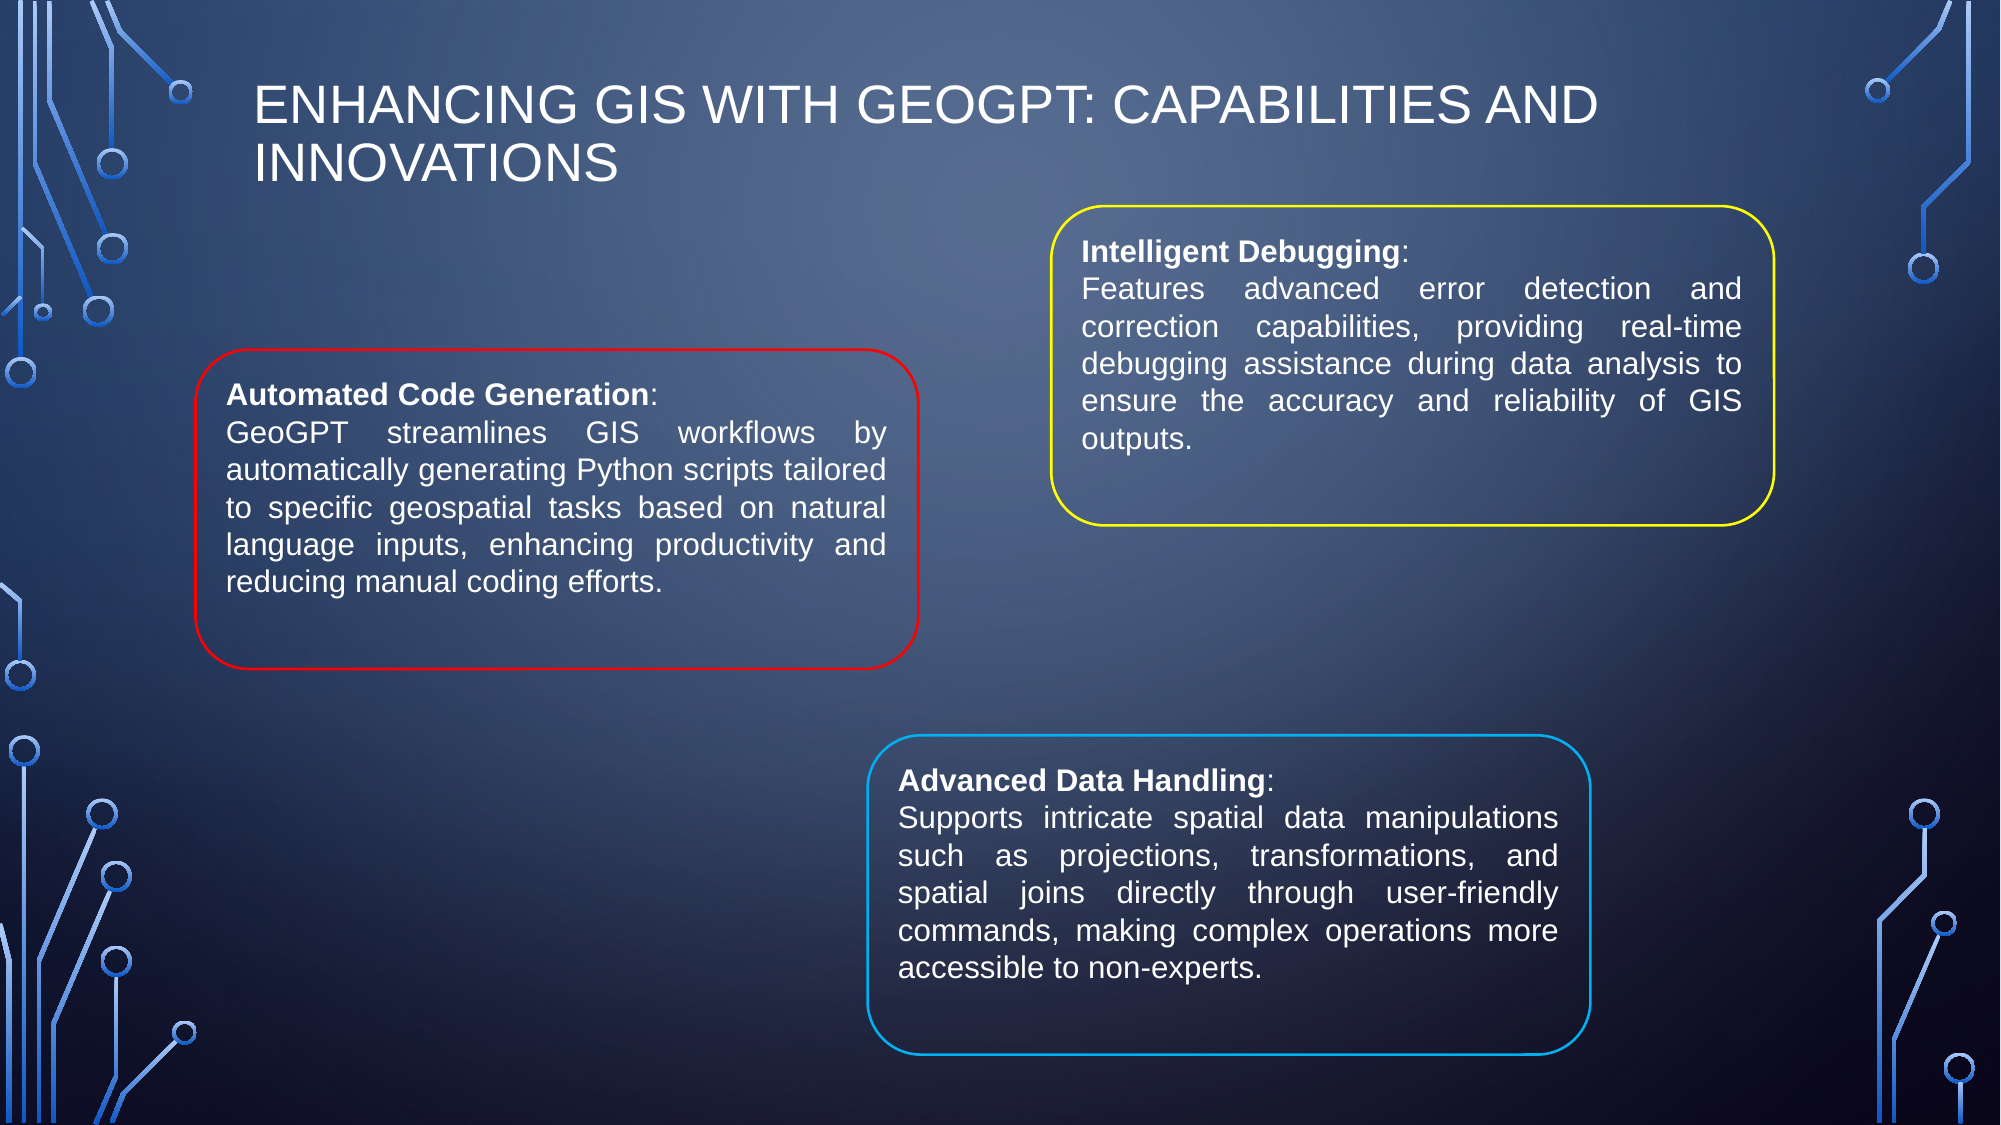

# Enhancing GIS with GeoGPT: Capabilities and Innovations
Intelligent Debugging:
Features advanced error detection and correction capabilities, providing real-time debugging assistance during data analysis to ensure the accuracy and reliability of GIS outputs.

Automated Code Generation:
GeoGPT streamlines GIS workflows by automatically generating Python scripts tailored to specific geospatial tasks based on natural language inputs, enhancing productivity and reducing manual coding efforts.

Advanced Data Handling:
Supports intricate spatial data manipulations such as projections, transformations, and spatial joins directly through user-friendly commands, making complex operations more accessible to non-experts.